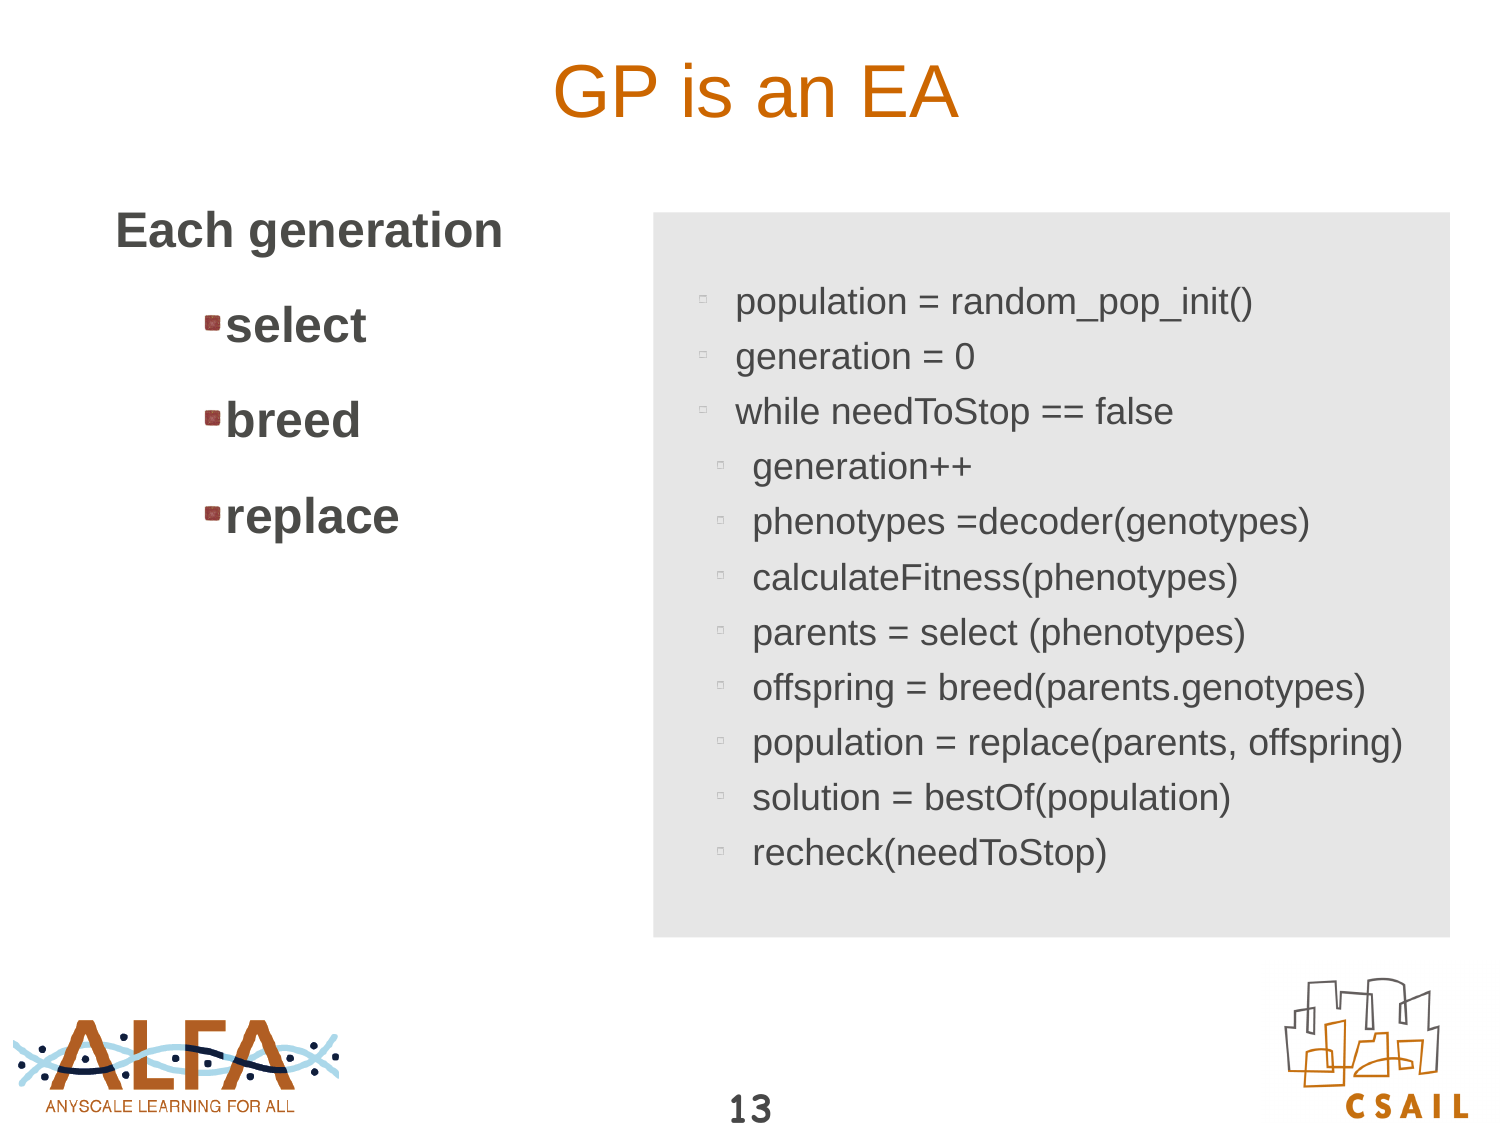

# GP is an EA
Each generation
select
breed
replace

population = random_pop_init()
generation = 0
while needToStop == false
generation++
phenotypes =decoder(genotypes)
calculateFitness(phenotypes)
parents = select (phenotypes)
offspring = breed(parents.genotypes)
population = replace(parents, offspring)
solution = bestOf(population)
recheck(needToStop)

13